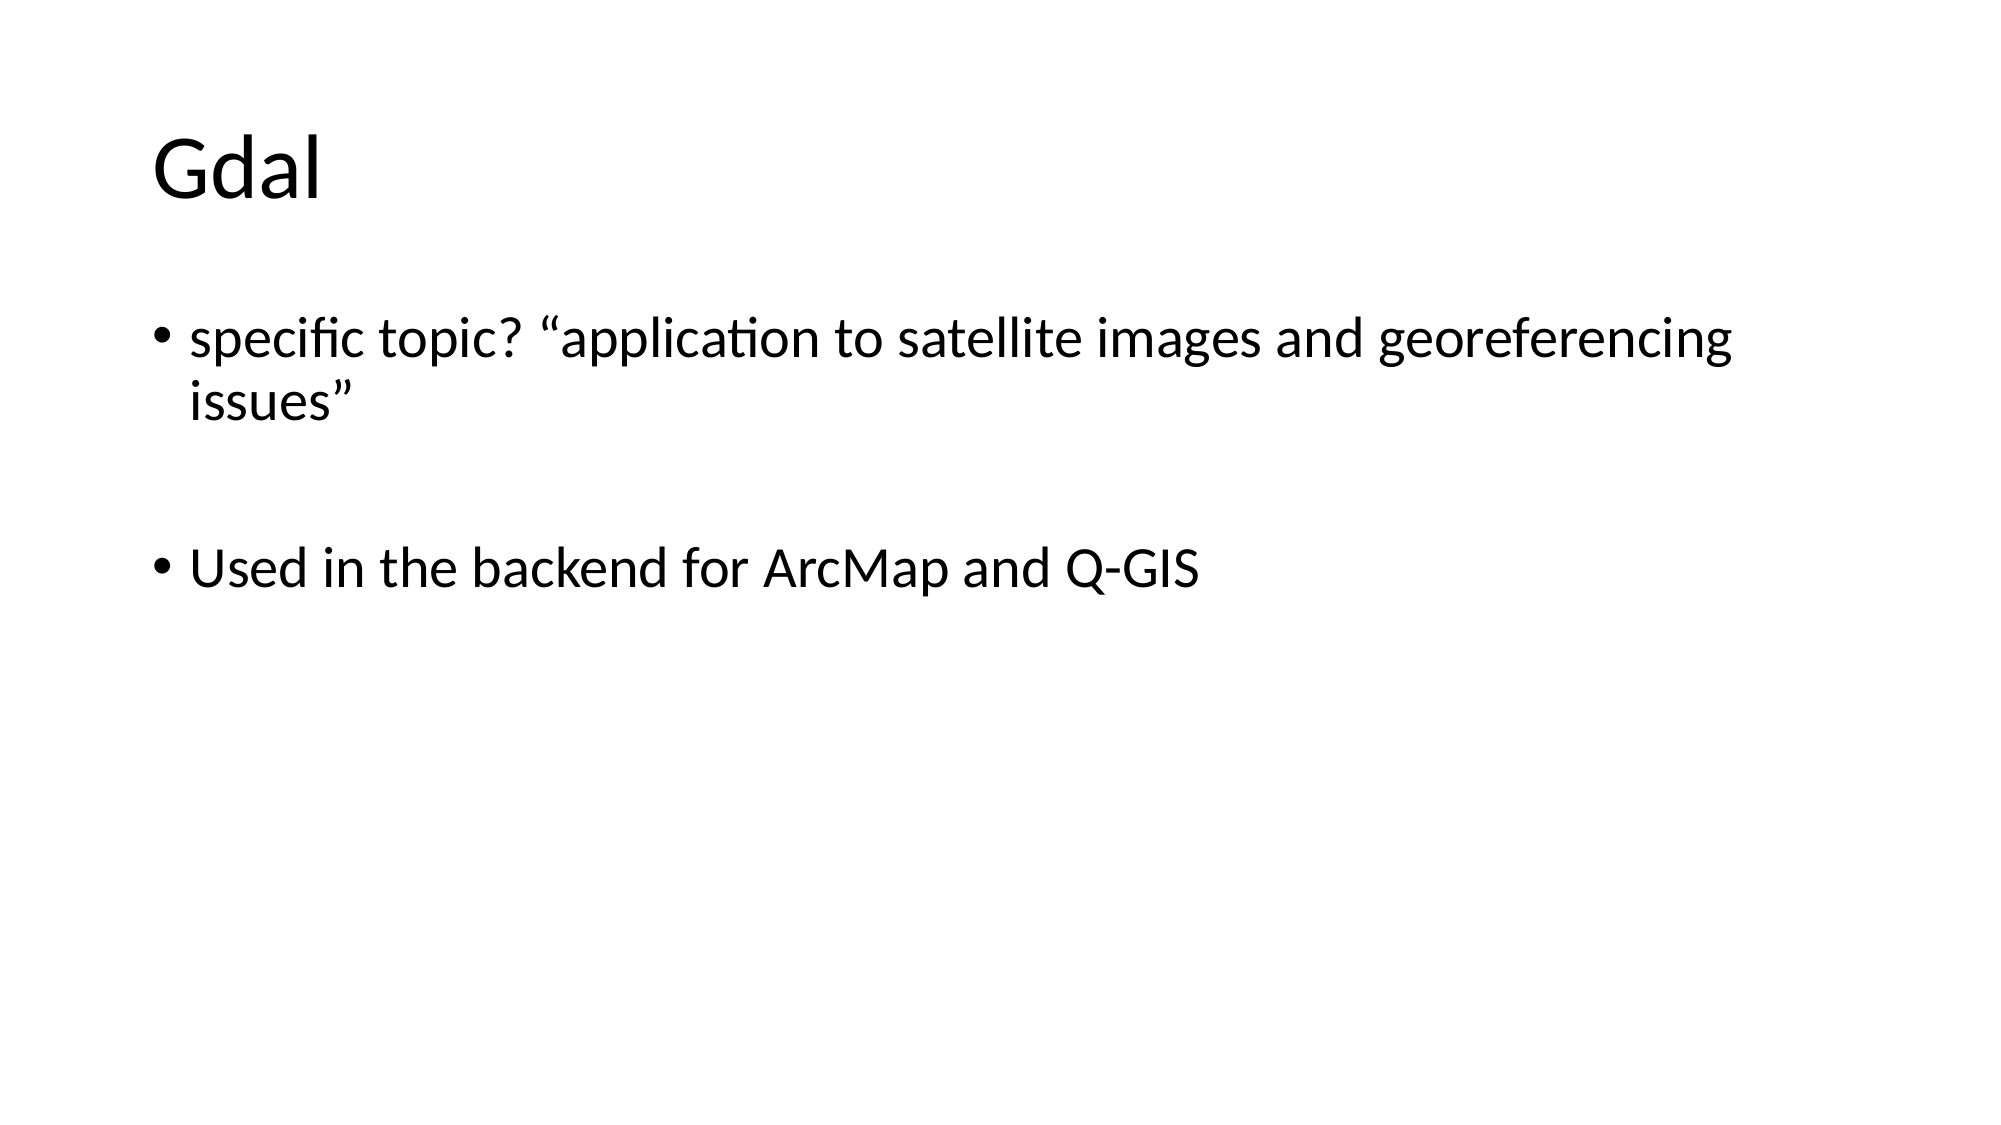

# Gdal
specific topic? “application to satellite images and georeferencing issues”

Used in the backend for ArcMap and Q-GIS